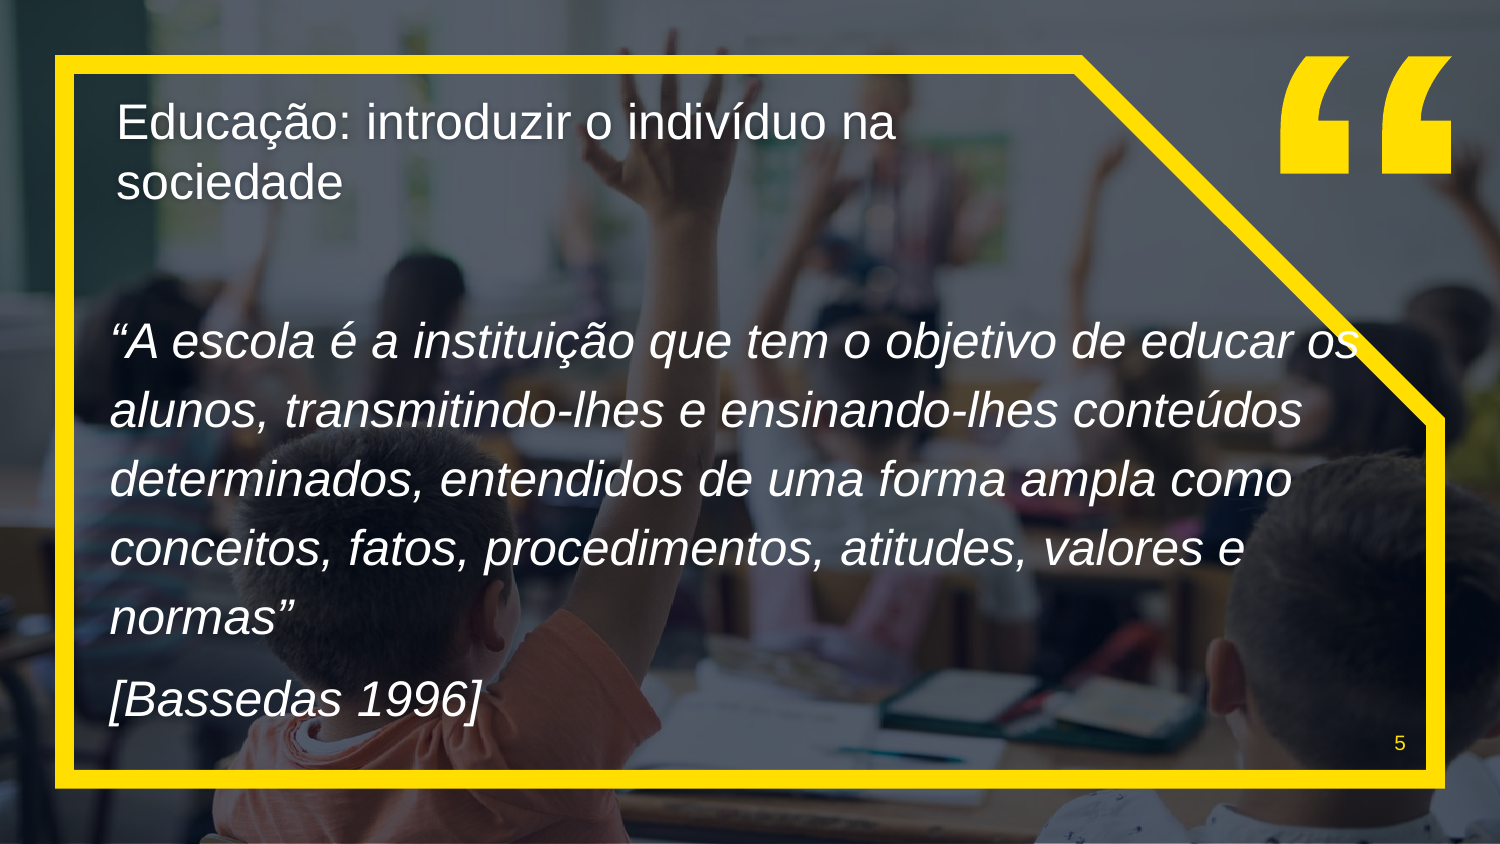

Educação: introduzir o indivíduo na sociedade
“A escola é a instituição que tem o objetivo de educar os alunos, transmitindo-lhes e ensinando-lhes conteúdos determinados, entendidos de uma forma ampla como conceitos, fatos, procedimentos, atitudes, valores e normas”
[Bassedas 1996]
5